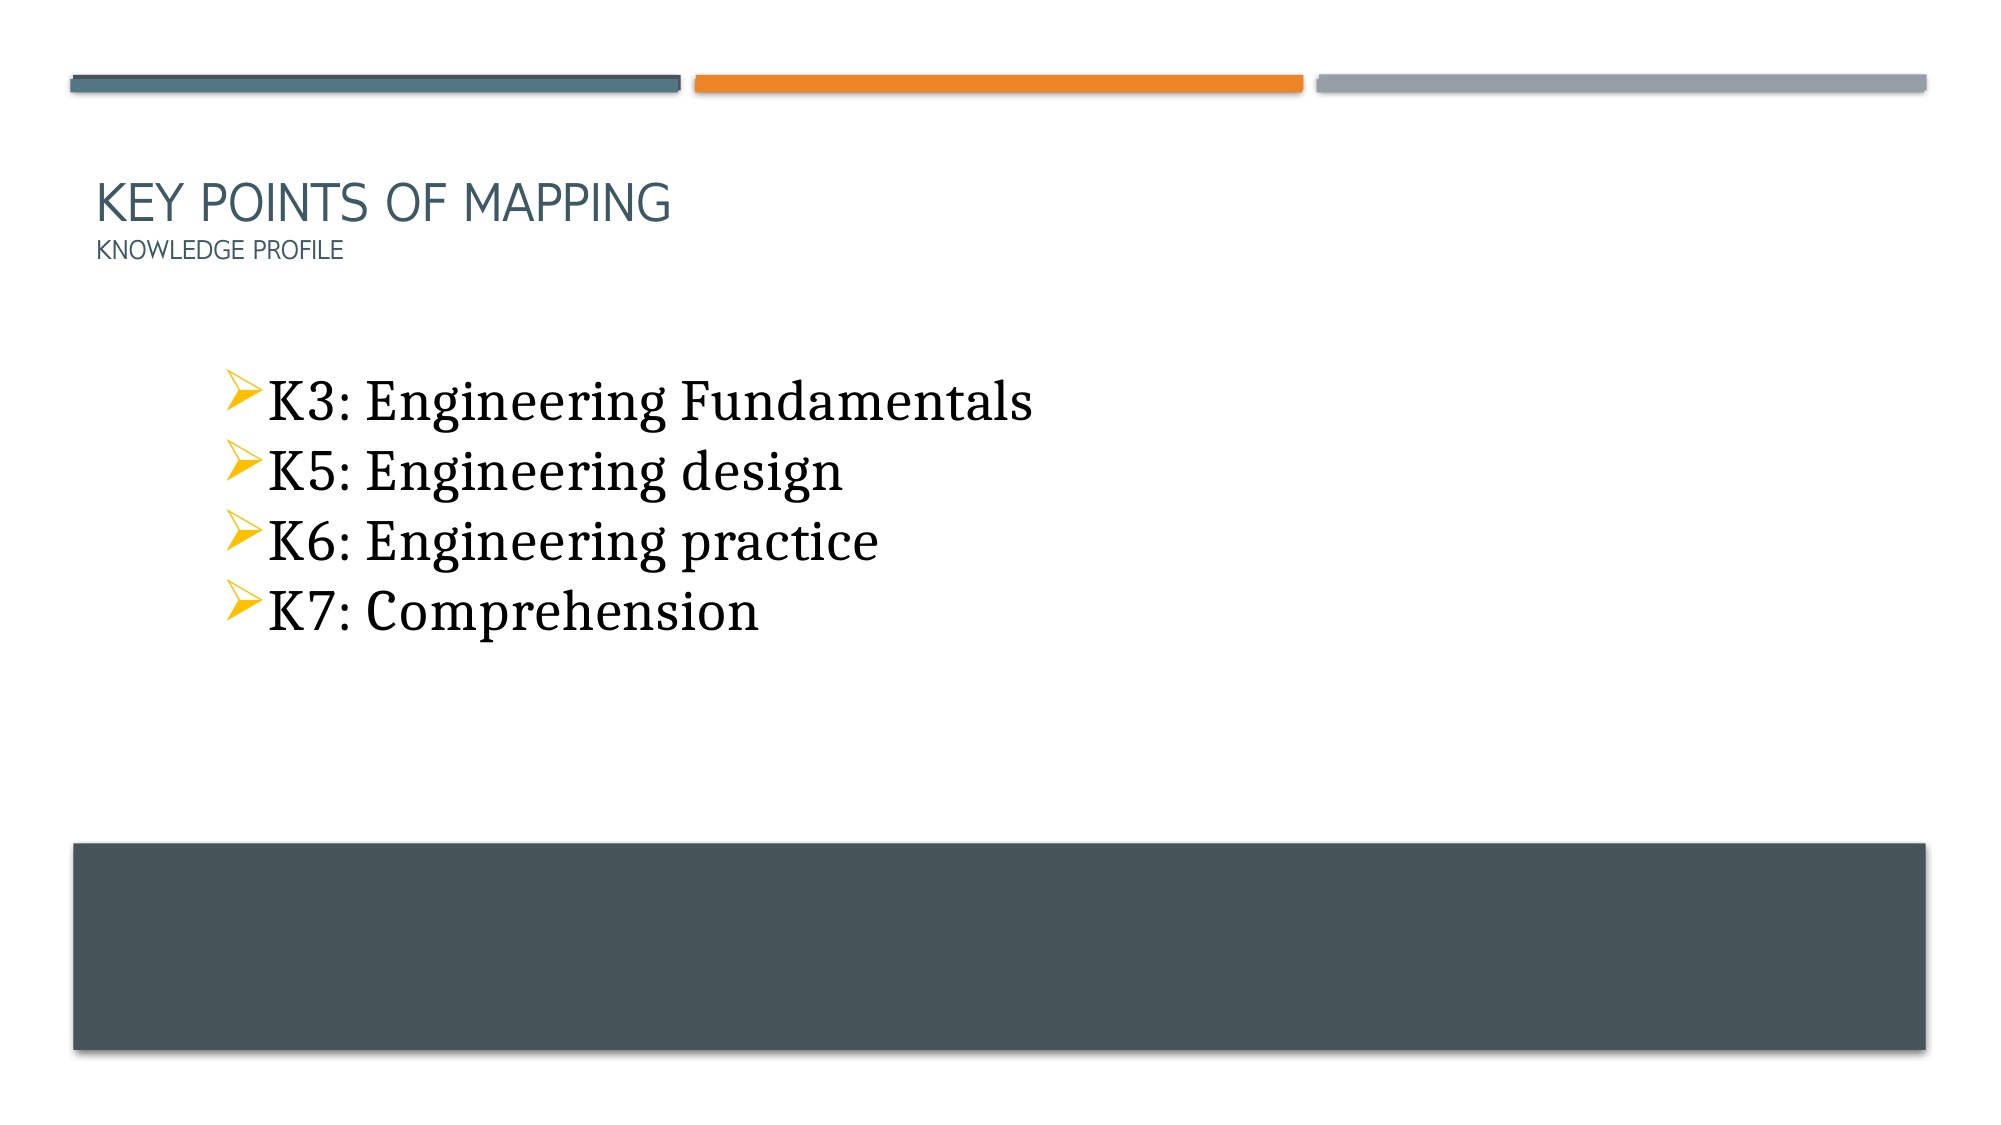

# Key points of mapping knowledge profile
K3: Engineering Fundamentals
K5: Engineering design
K6: Engineering practice
K7: Comprehension